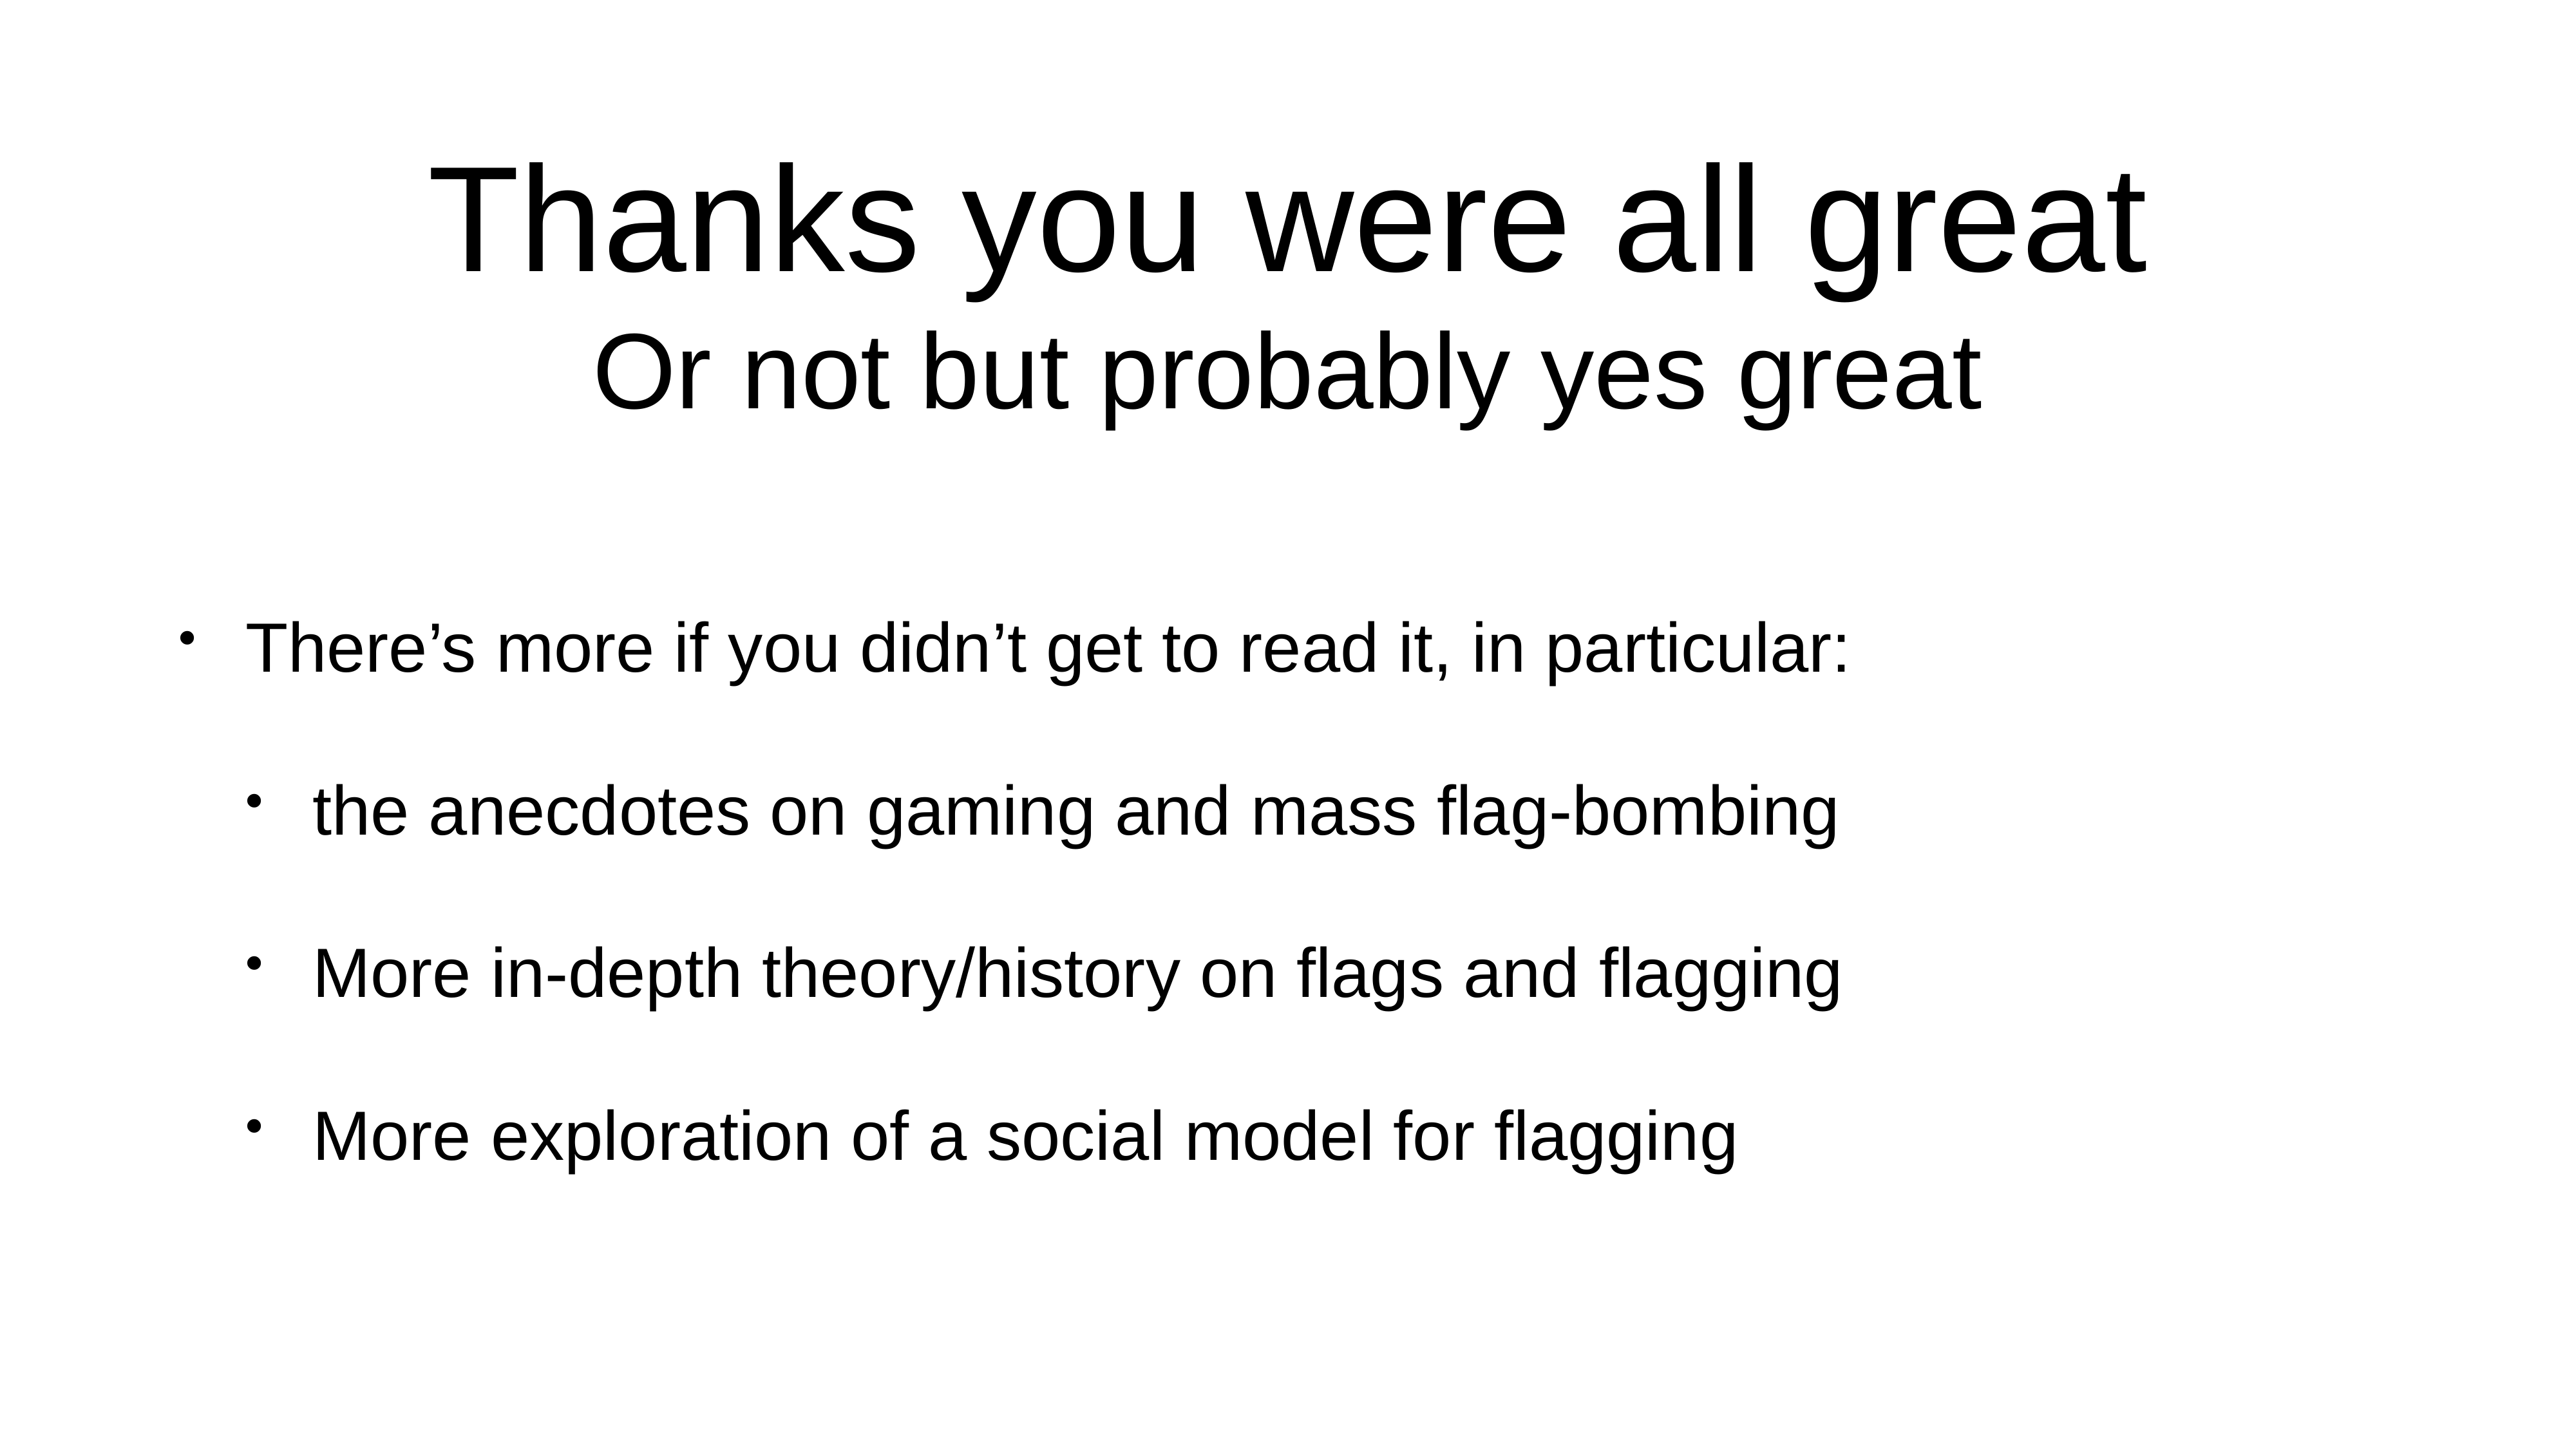

# Thanks you were all great
Or not but probably yes great
There’s more if you didn’t get to read it, in particular:
the anecdotes on gaming and mass flag-bombing
More in-depth theory/history on flags and flagging
More exploration of a social model for flagging